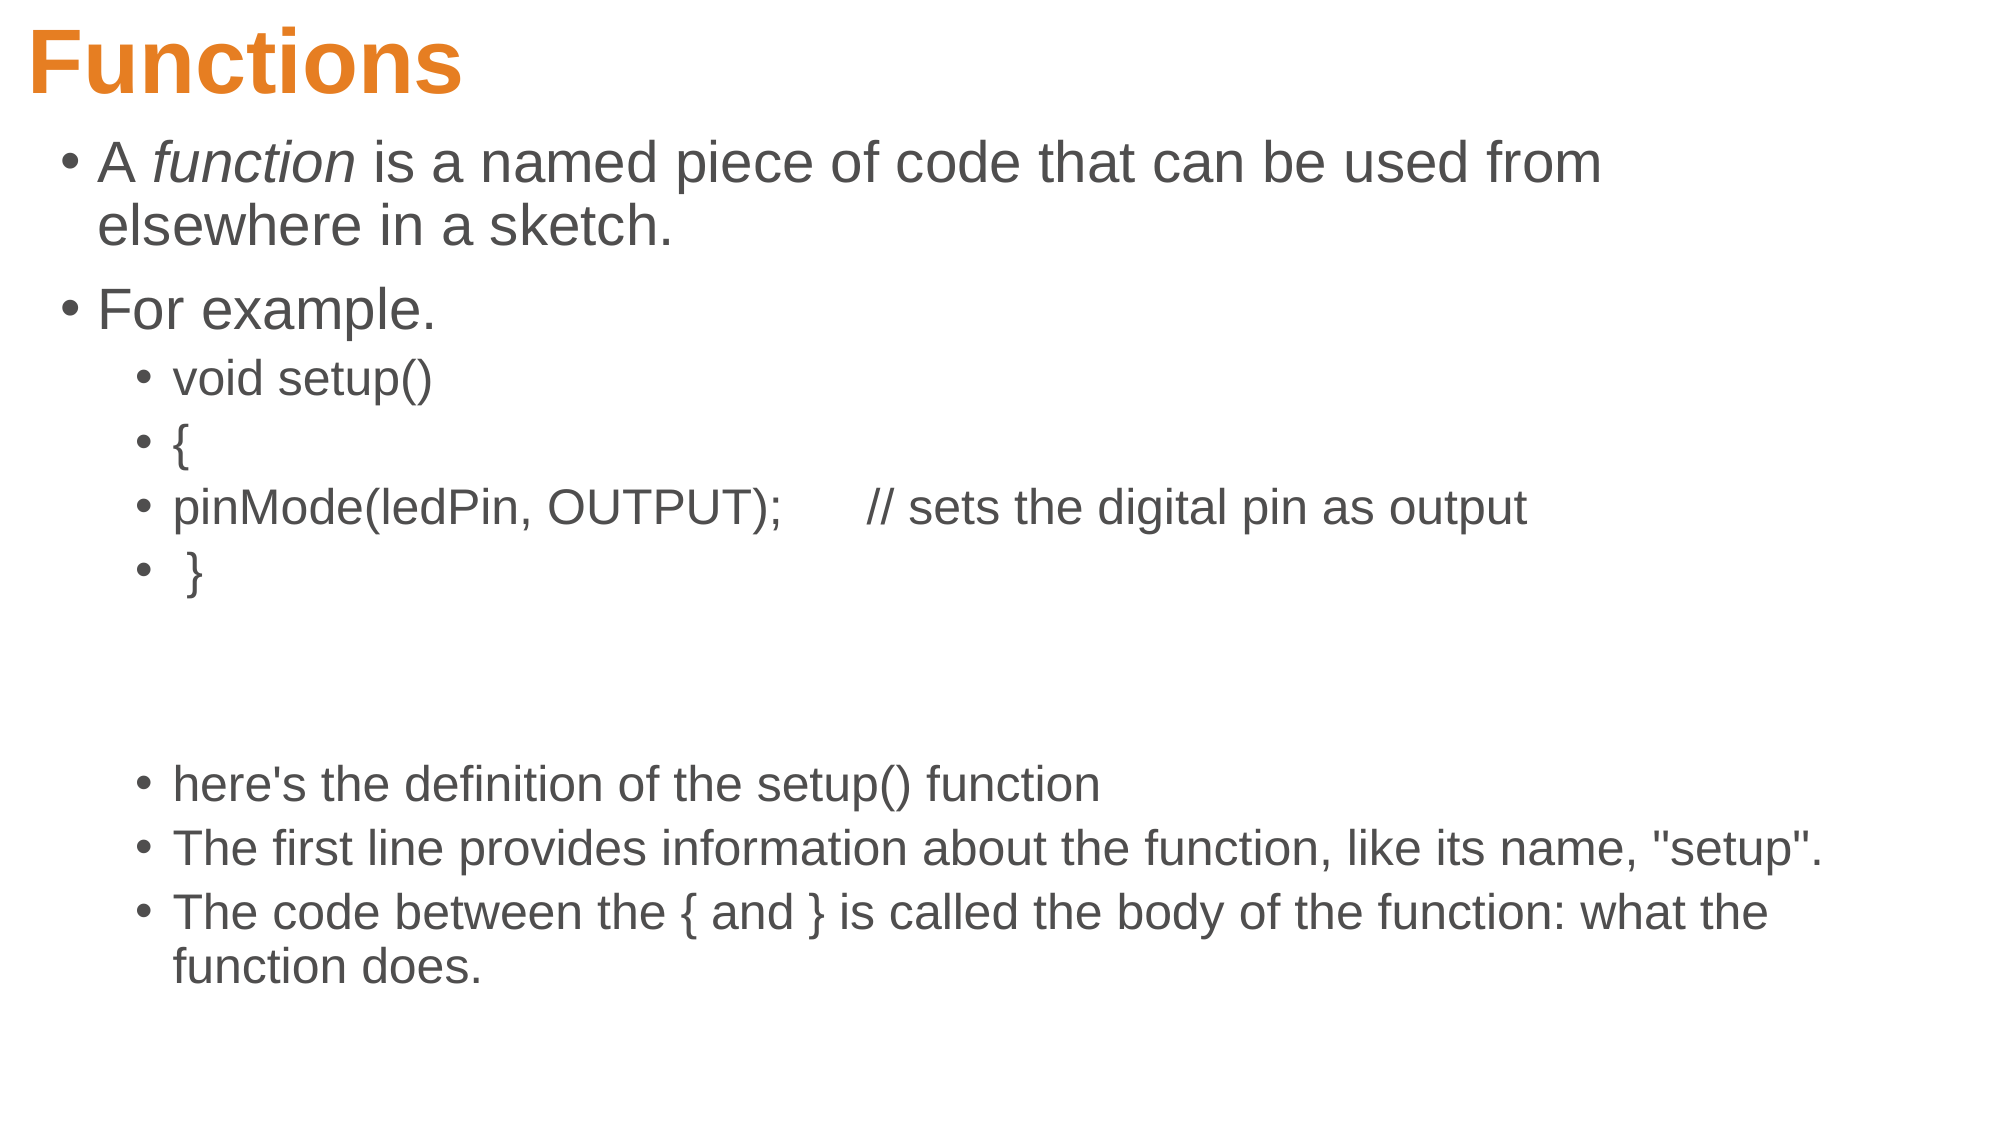

# Functions
A function is a named piece of code that can be used from elsewhere in a sketch.
For example.
void setup()
{
pinMode(ledPin, OUTPUT);      // sets the digital pin as output
 }

here's the definition of the setup() function
The first line provides information about the function, like its name, "setup".
The code between the { and } is called the body of the function: what the function does.